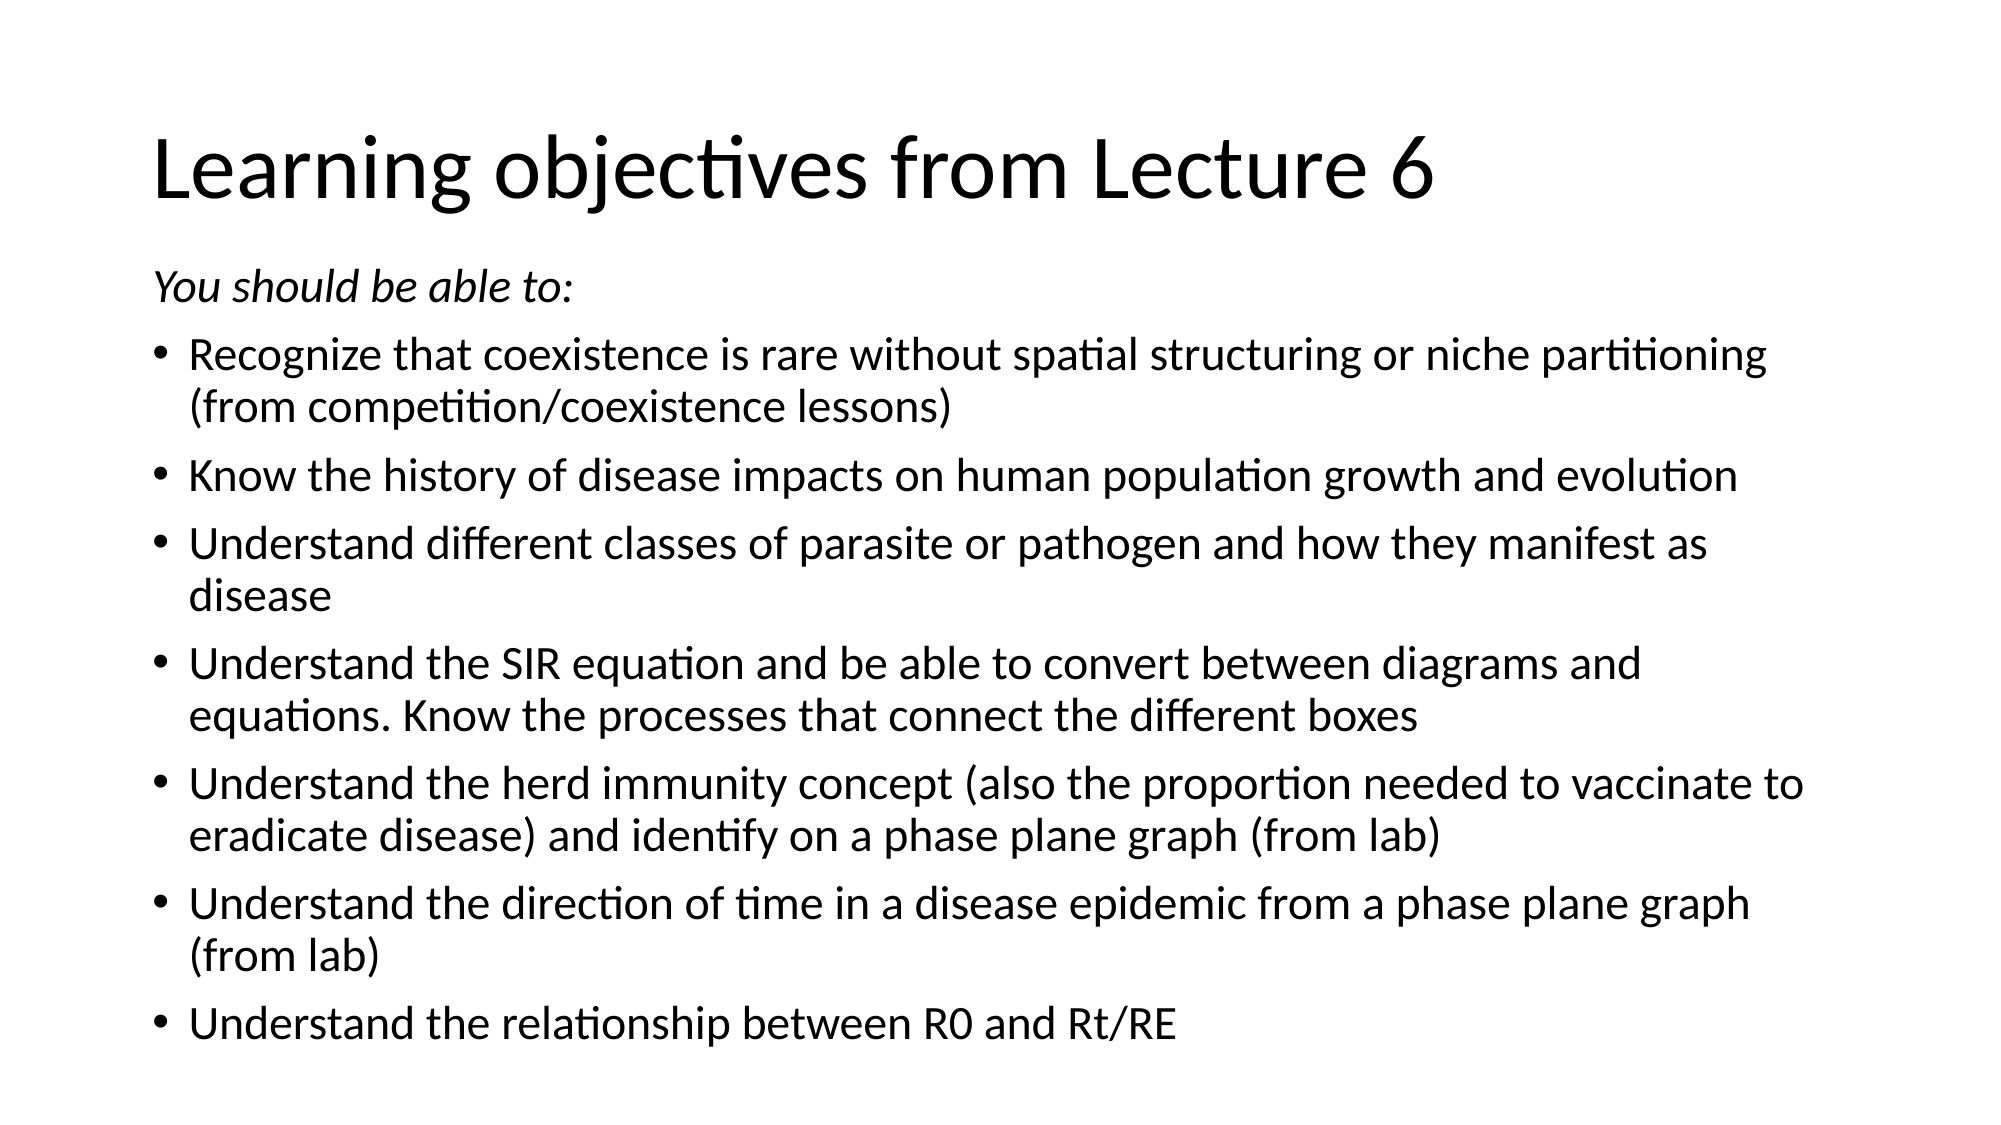

# Learning objectives from Lecture 6
You should be able to:
Recognize that coexistence is rare without spatial structuring or niche partitioning (from competition/coexistence lessons)
Know the history of disease impacts on human population growth and evolution
Understand different classes of parasite or pathogen and how they manifest as disease
Understand the SIR equation and be able to convert between diagrams and equations. Know the processes that connect the different boxes
Understand the herd immunity concept (also the proportion needed to vaccinate to eradicate disease) and identify on a phase plane graph (from lab)
Understand the direction of time in a disease epidemic from a phase plane graph (from lab)
Understand the relationship between R0 and Rt/RE